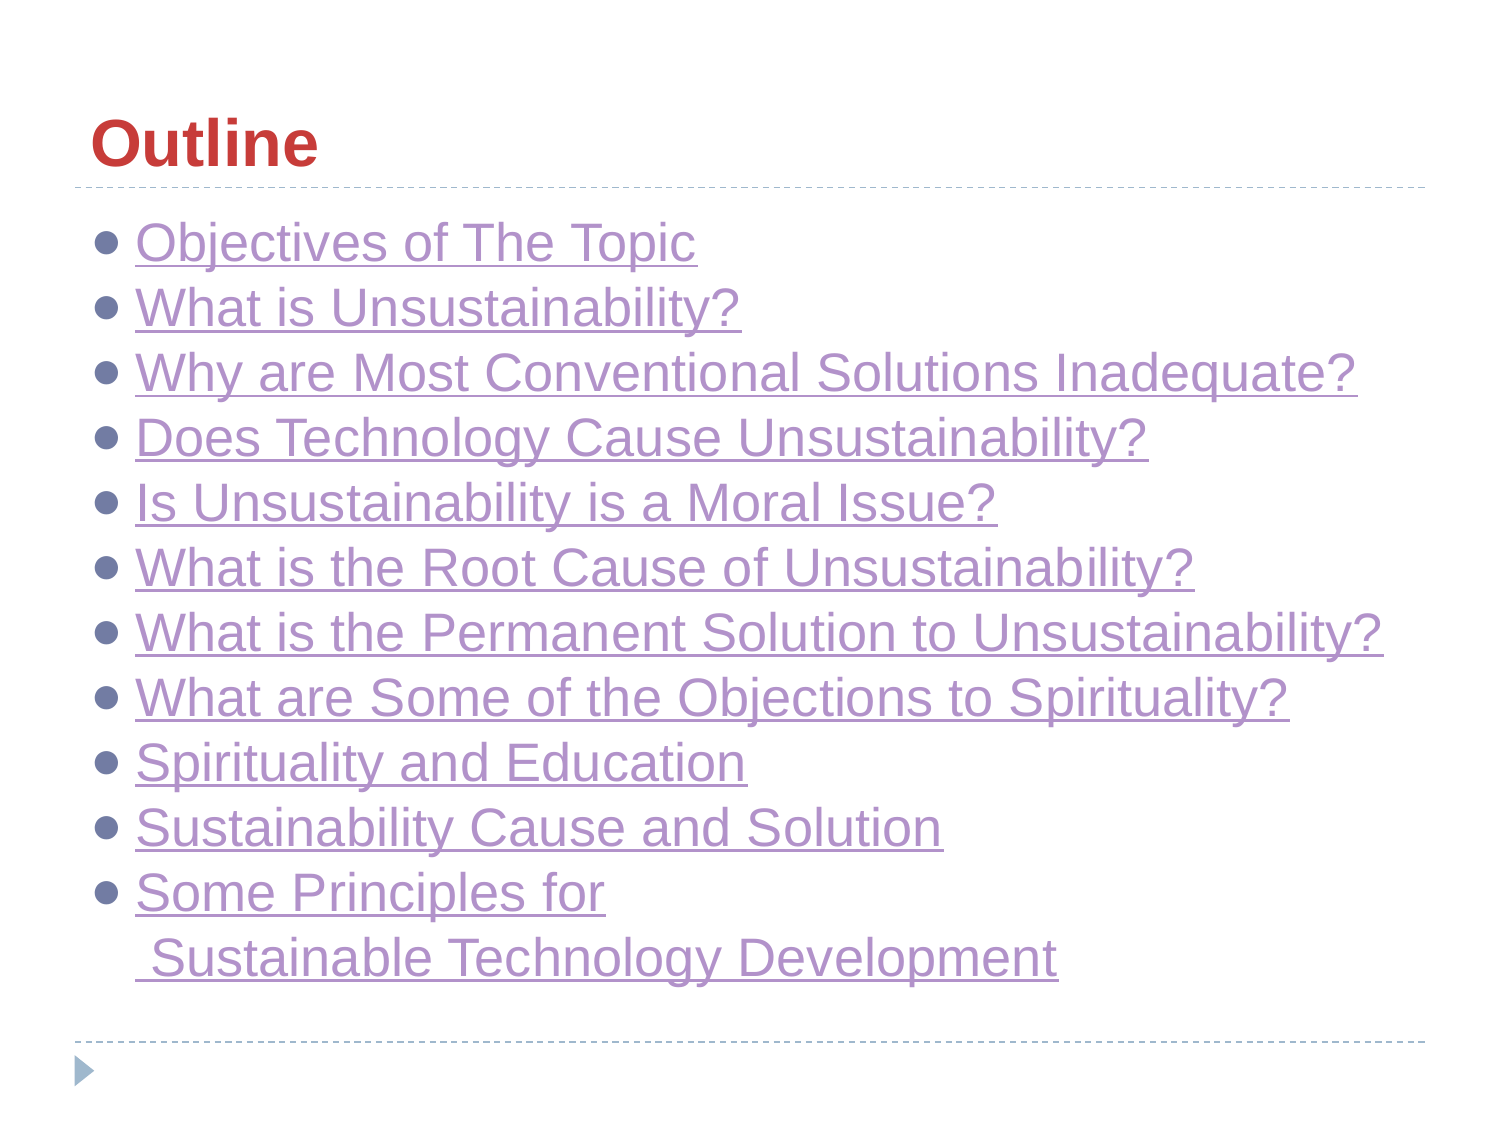

# Outline
Objectives of The Topic
What is Unsustainability?
Why are Most Conventional Solutions Inadequate?
Does Technology Cause Unsustainability?
Is Unsustainability is a Moral Issue?
What is the Root Cause of Unsustainability?
What is the Permanent Solution to Unsustainability?
What are Some of the Objections to Spirituality?
Spirituality and Education
Sustainability Cause and Solution
Some Principles for Sustainable Technology Development